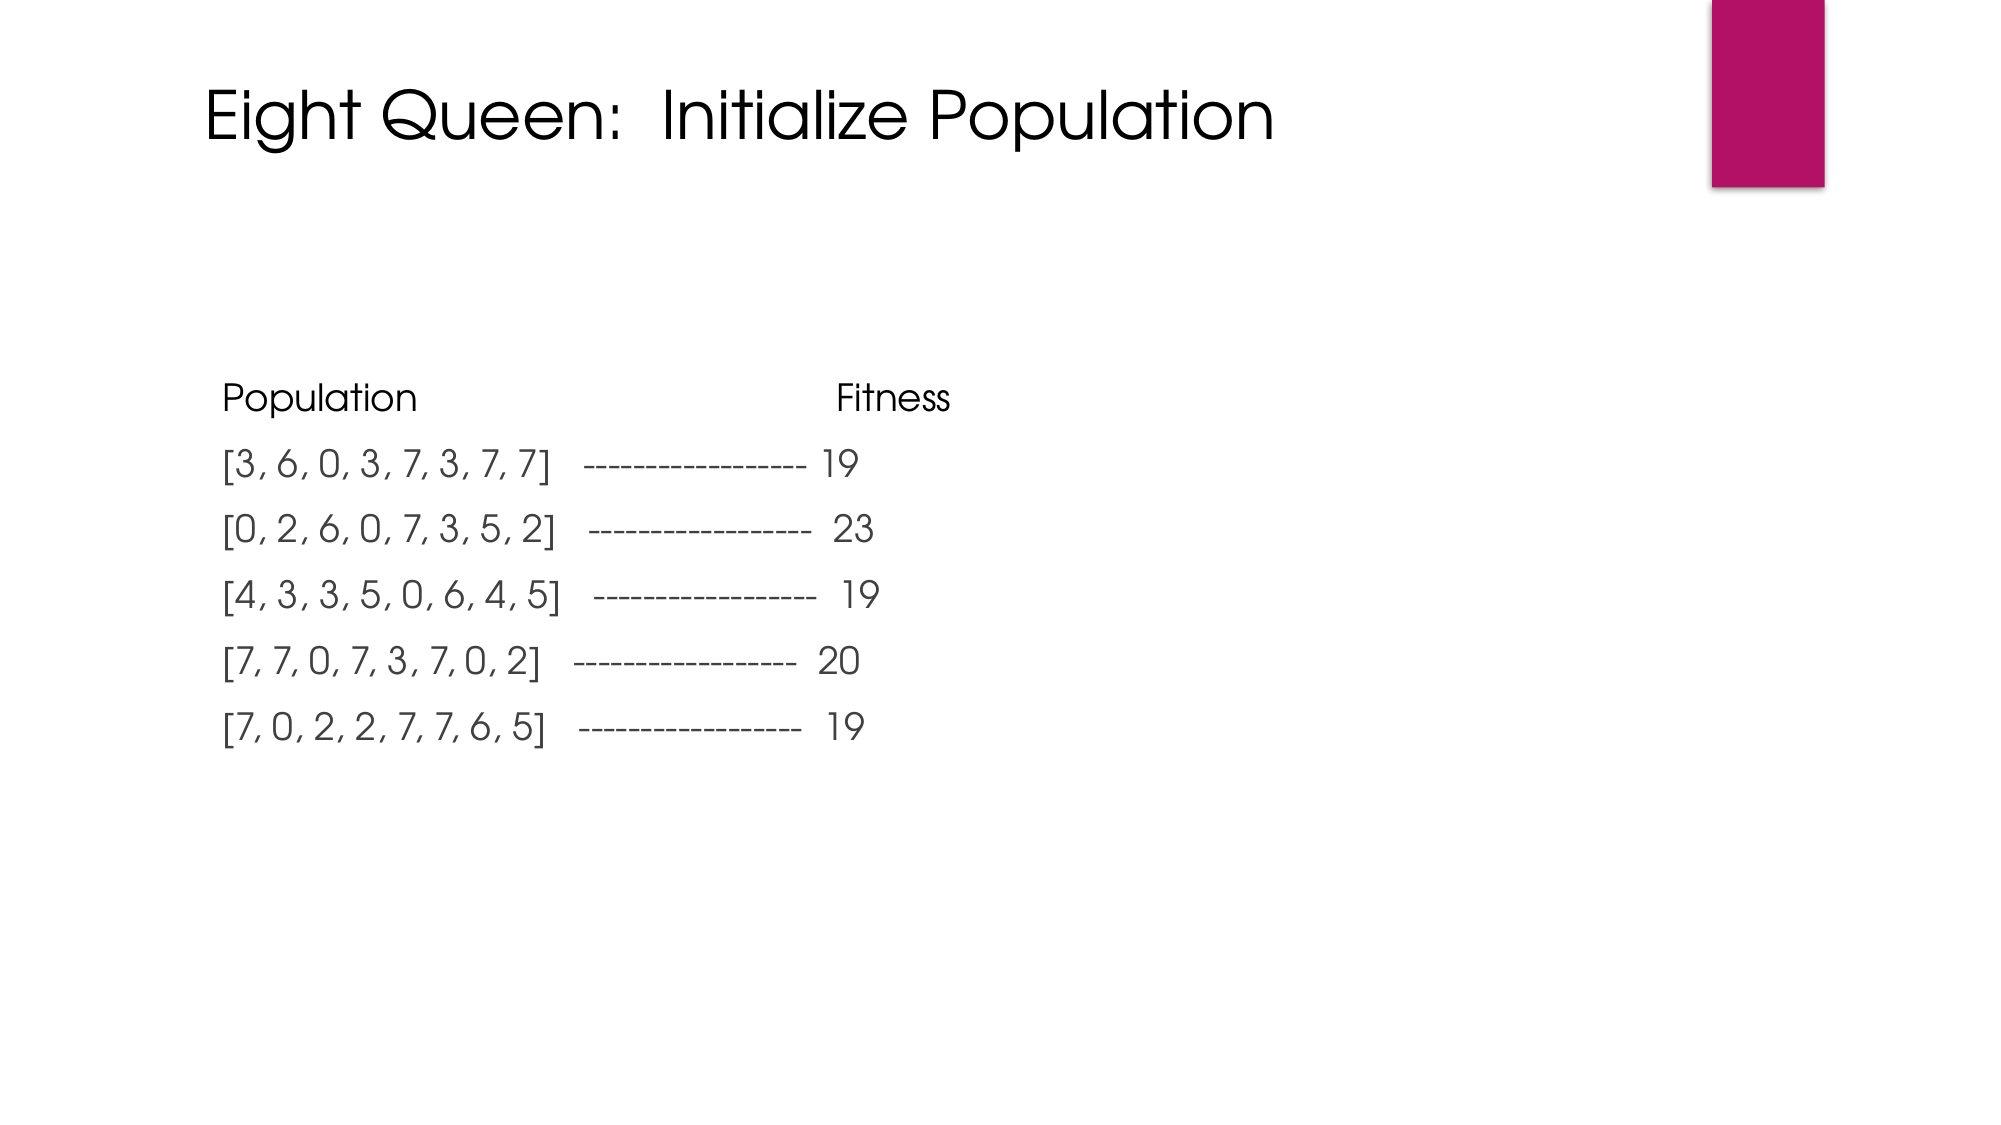

# Eight Queen:  Initialize Population
Population                                        Fitness
[3, 6, 0, 3, 7, 3, 7, 7]   ------------------ 19
[0, 2, 6, 0, 7, 3, 5, 2]   ------------------  23
[4, 3, 3, 5, 0, 6, 4, 5]   ------------------  19
[7, 7, 0, 7, 3, 7, 0, 2]   ------------------  20
[7, 0, 2, 2, 7, 7, 6, 5]   ------------------  19